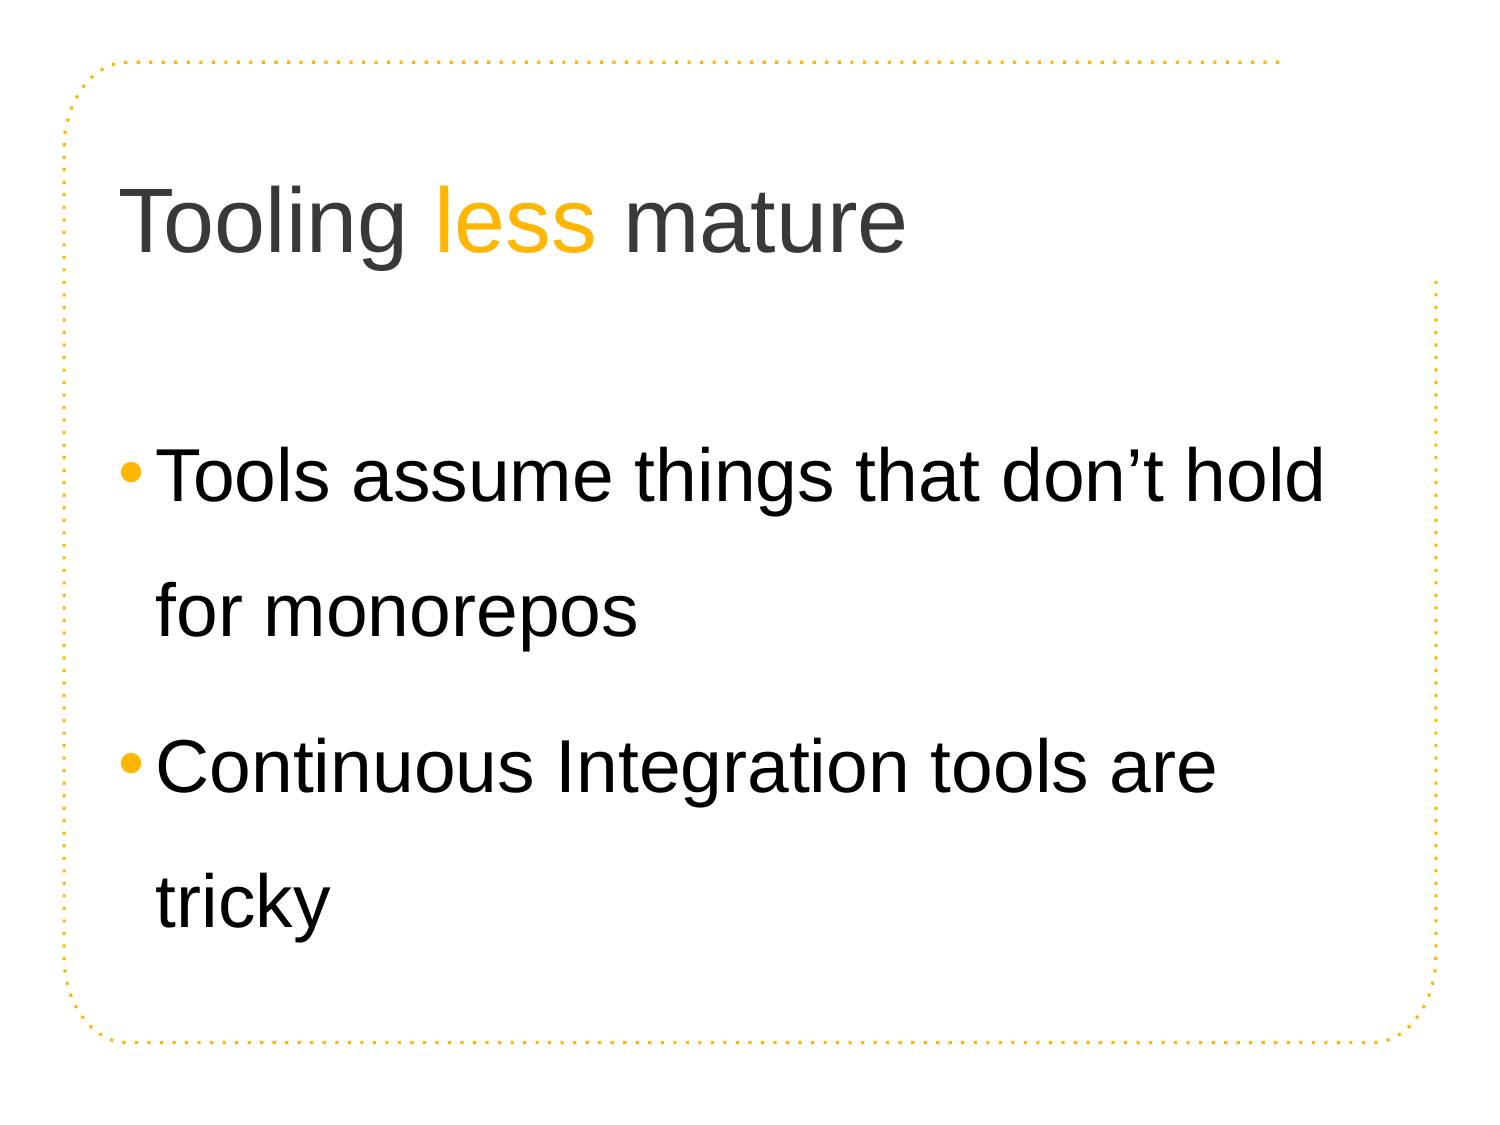

# Tooling less mature
Tools assume things that don’t hold for monorepos
Continuous Integration tools are tricky